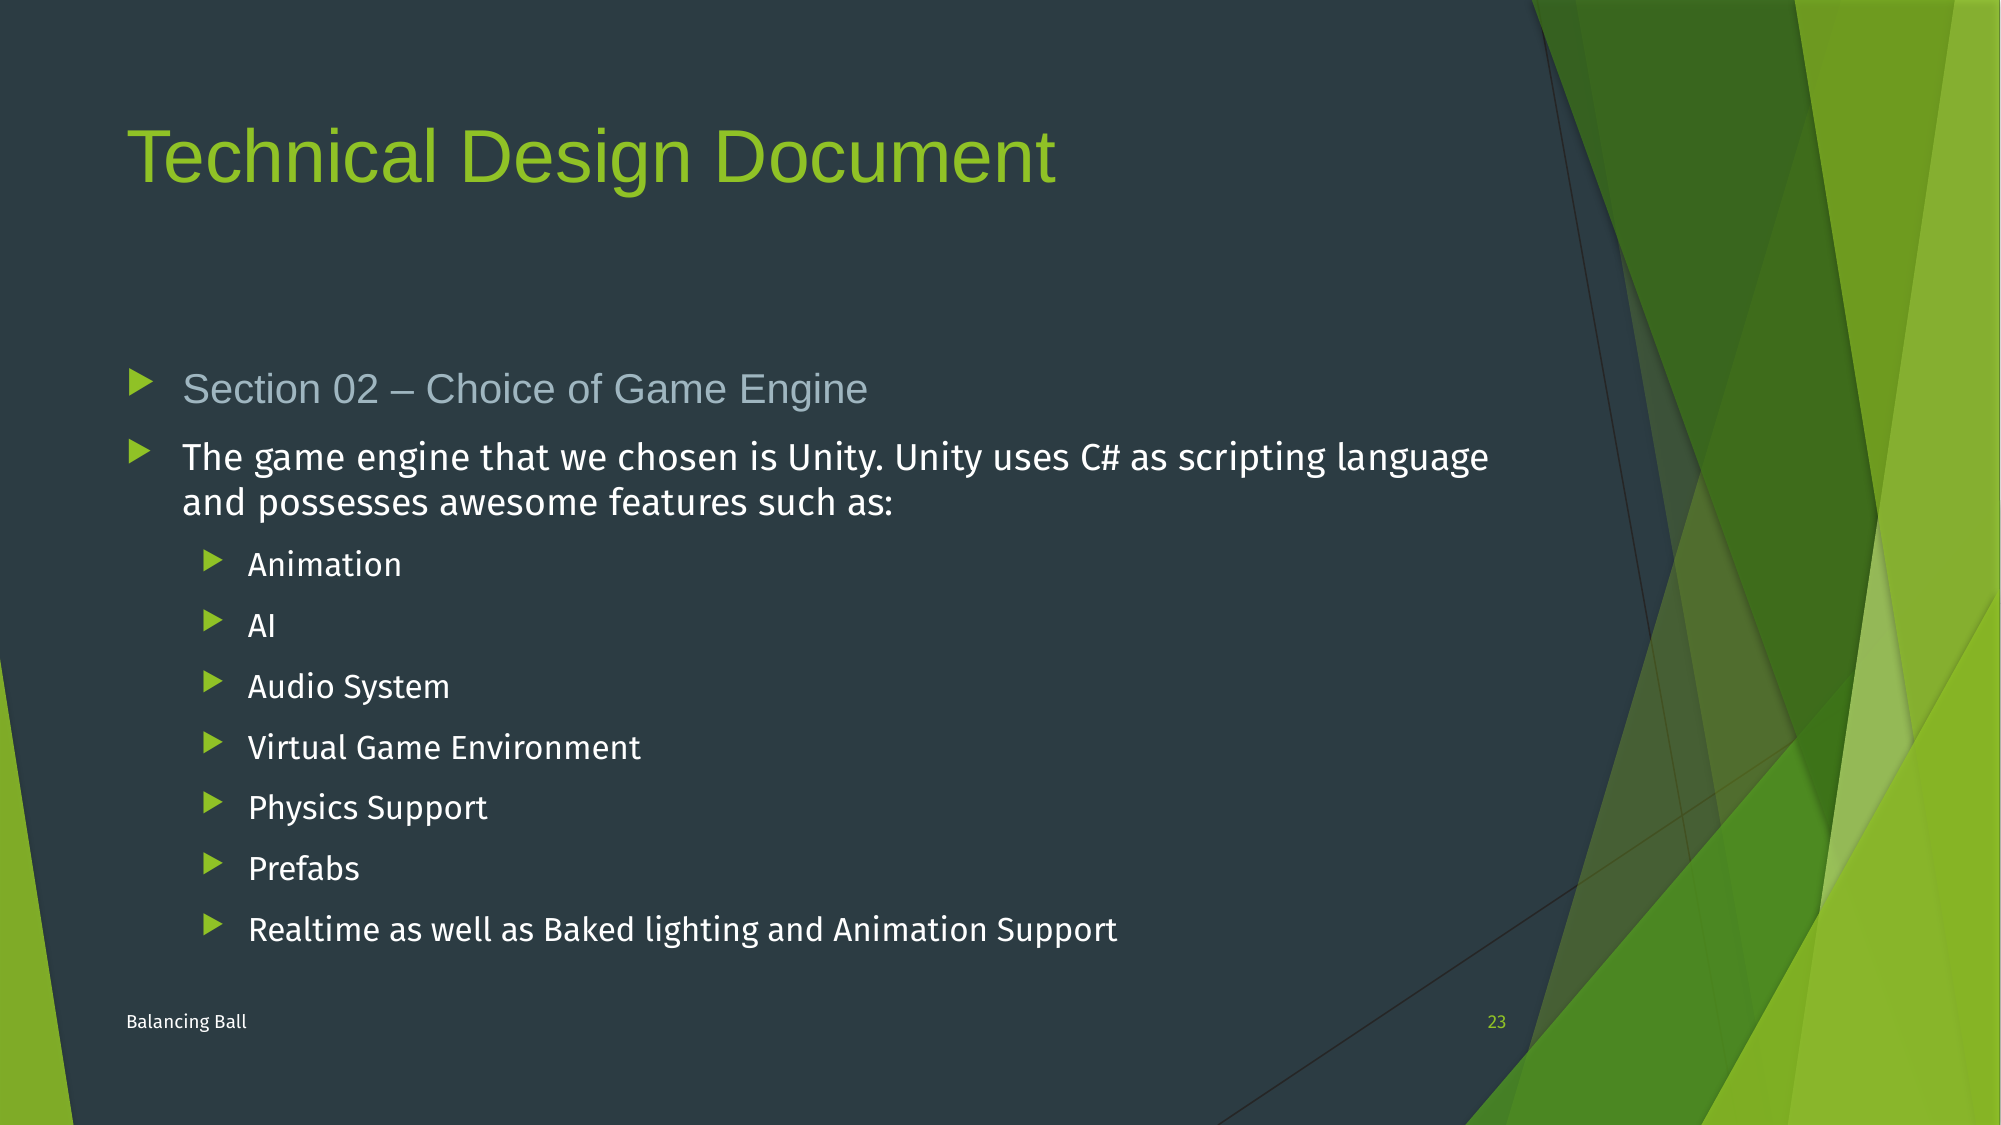

# Technical Design Document
Section 02 – Choice of Game Engine
The game engine that we chosen is Unity. Unity uses C# as scripting language and possesses awesome features such as:
Animation
AI
Audio System
Virtual Game Environment
Physics Support
Prefabs
Realtime as well as Baked lighting and Animation Support

Balancing Ball
23